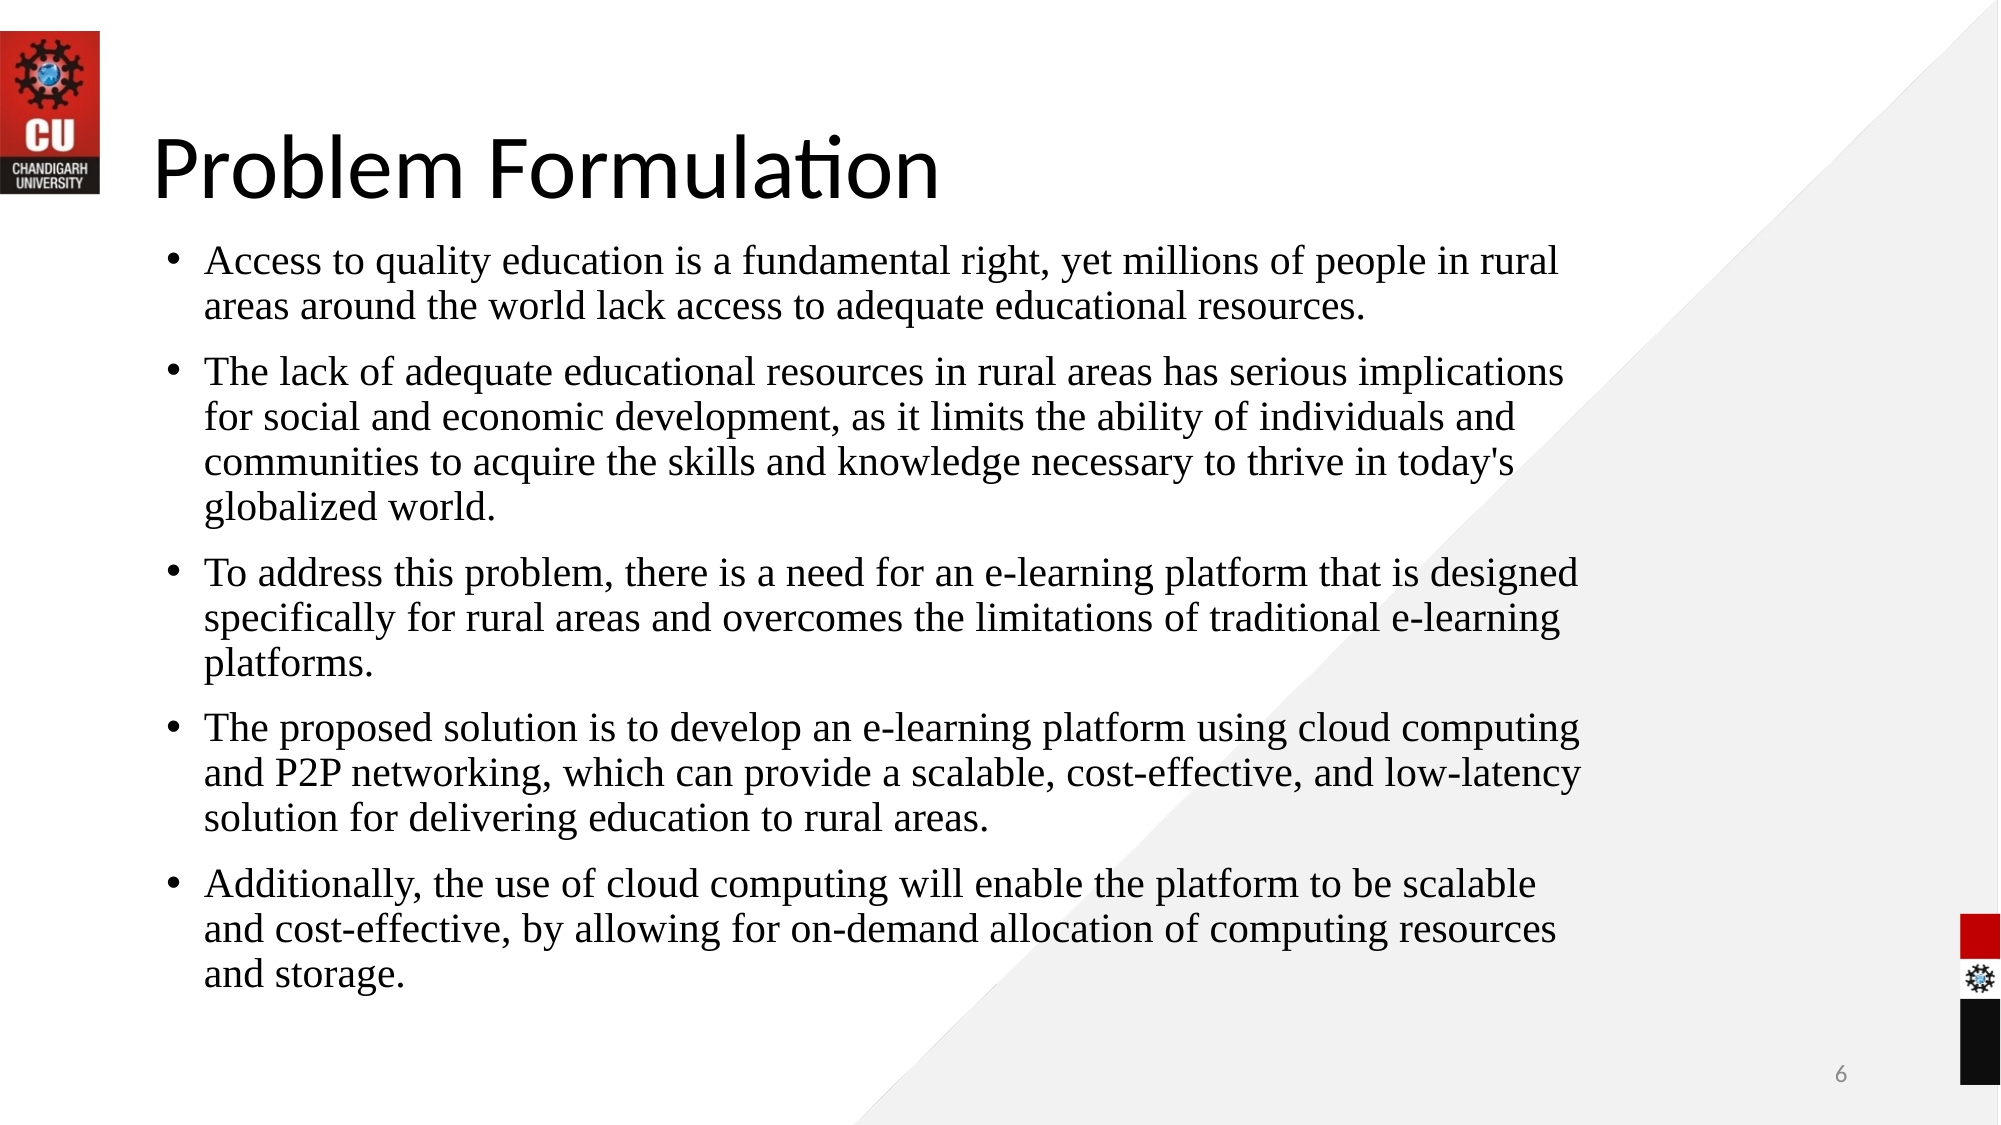

# Problem Formulation
Access to quality education is a fundamental right, yet millions of people in rural areas around the world lack access to adequate educational resources.
The lack of adequate educational resources in rural areas has serious implications for social and economic development, as it limits the ability of individuals and communities to acquire the skills and knowledge necessary to thrive in today's globalized world.
To address this problem, there is a need for an e-learning platform that is designed specifically for rural areas and overcomes the limitations of traditional e-learning platforms.
The proposed solution is to develop an e-learning platform using cloud computing and P2P networking, which can provide a scalable, cost-effective, and low-latency solution for delivering education to rural areas.
Additionally, the use of cloud computing will enable the platform to be scalable and cost-effective, by allowing for on-demand allocation of computing resources and storage.

6